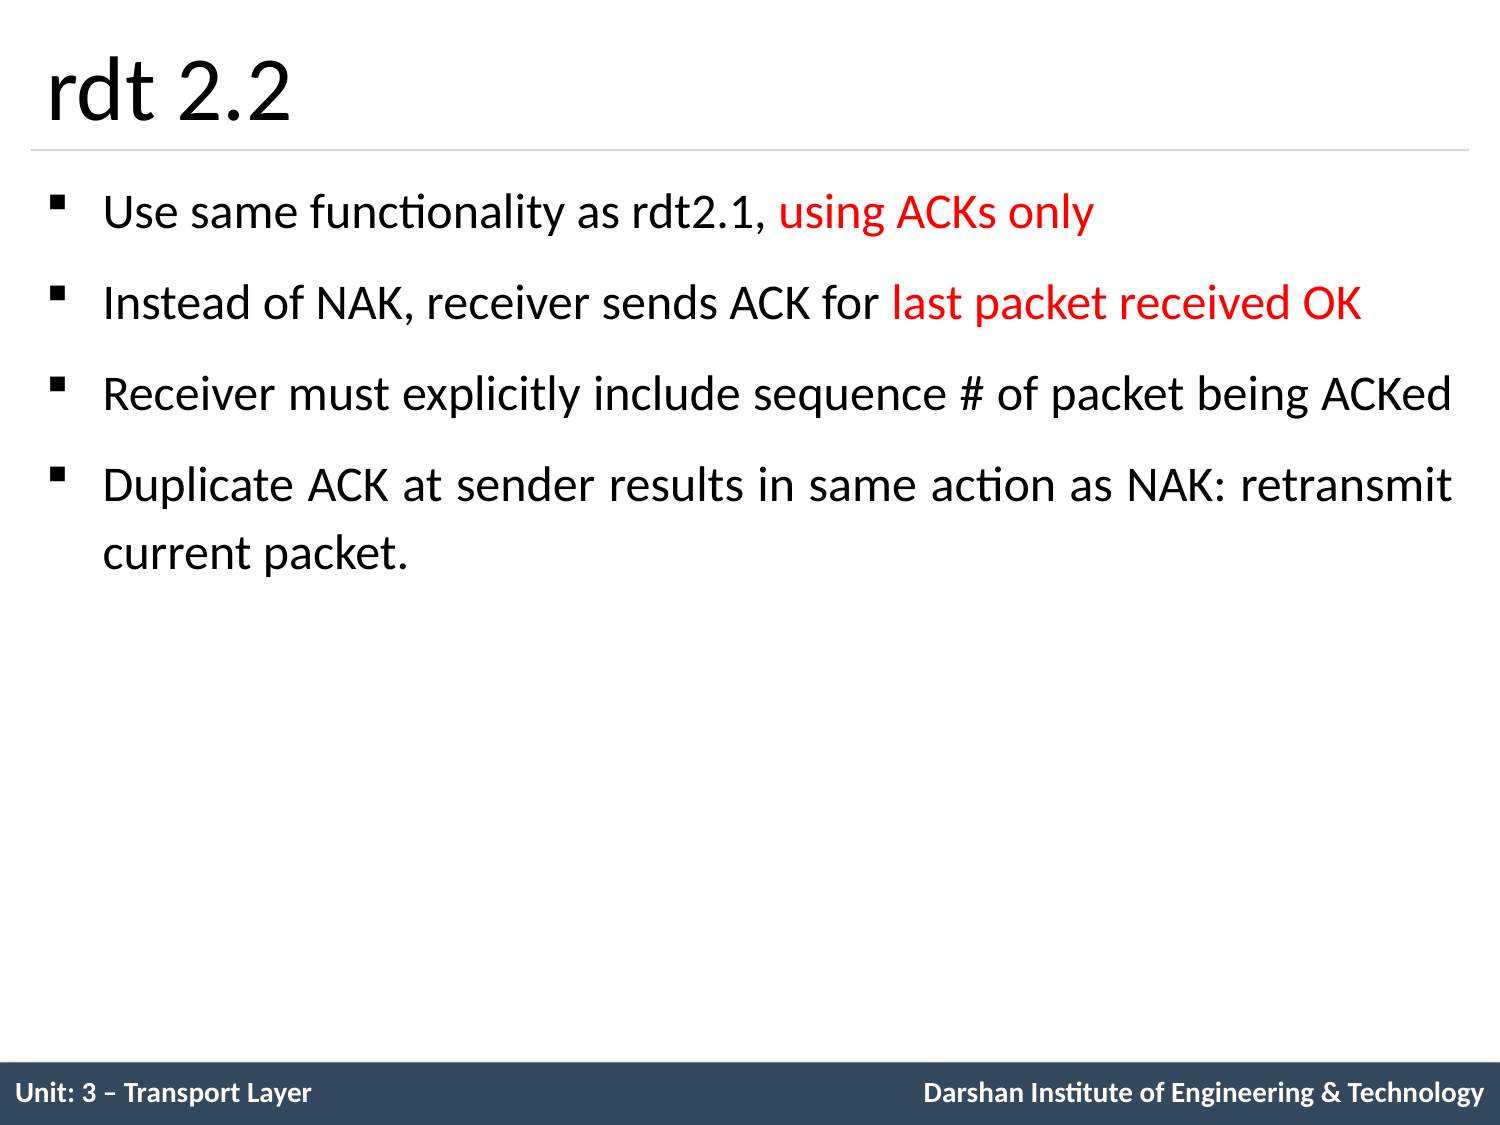

# rdt 2.2
Use same functionality as rdt2.1, using ACKs only
Instead of NAK, receiver sends ACK for last packet received OK
Receiver must explicitly include sequence # of packet being ACKed
Duplicate ACK at sender results in same action as NAK: retransmit current packet.